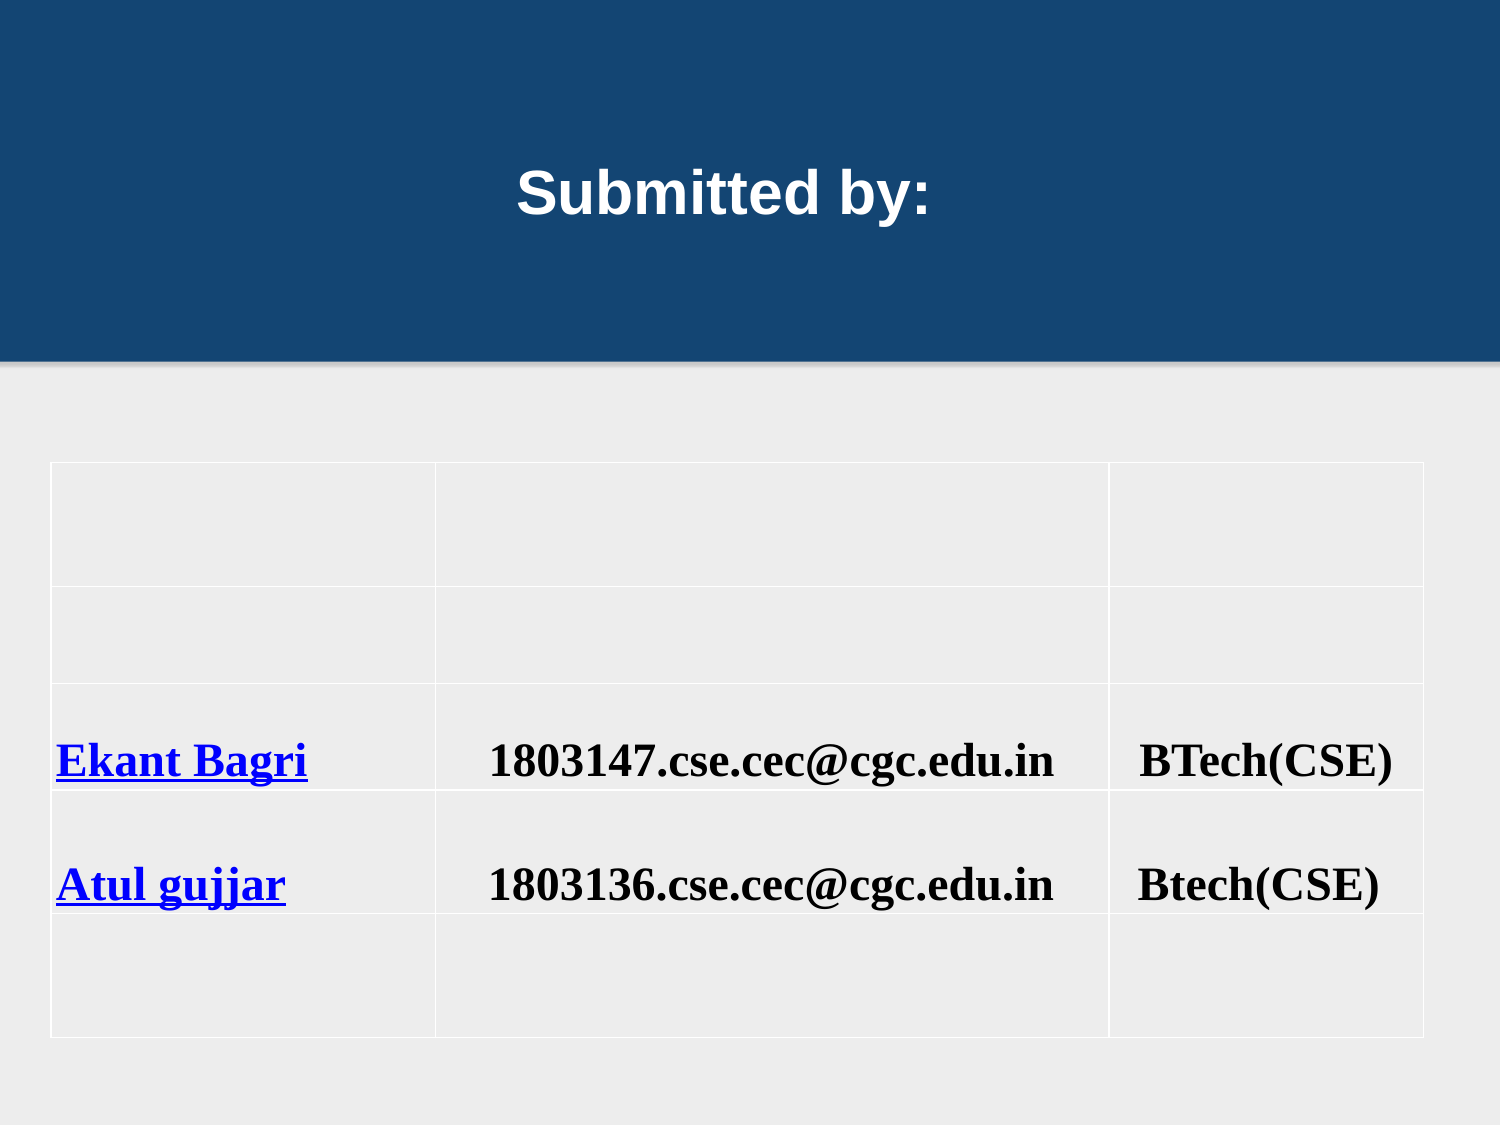

Submitted by:
|  |  |  |
| --- | --- | --- |
|  |  |  |
| Ekant Bagri | 1803147.cse.cec@cgc.edu.in | BTech(CSE) |
| Atul gujjar | 1803136.cse.cec@cgc.edu.in | Btech(CSE) |
|  |  |  |